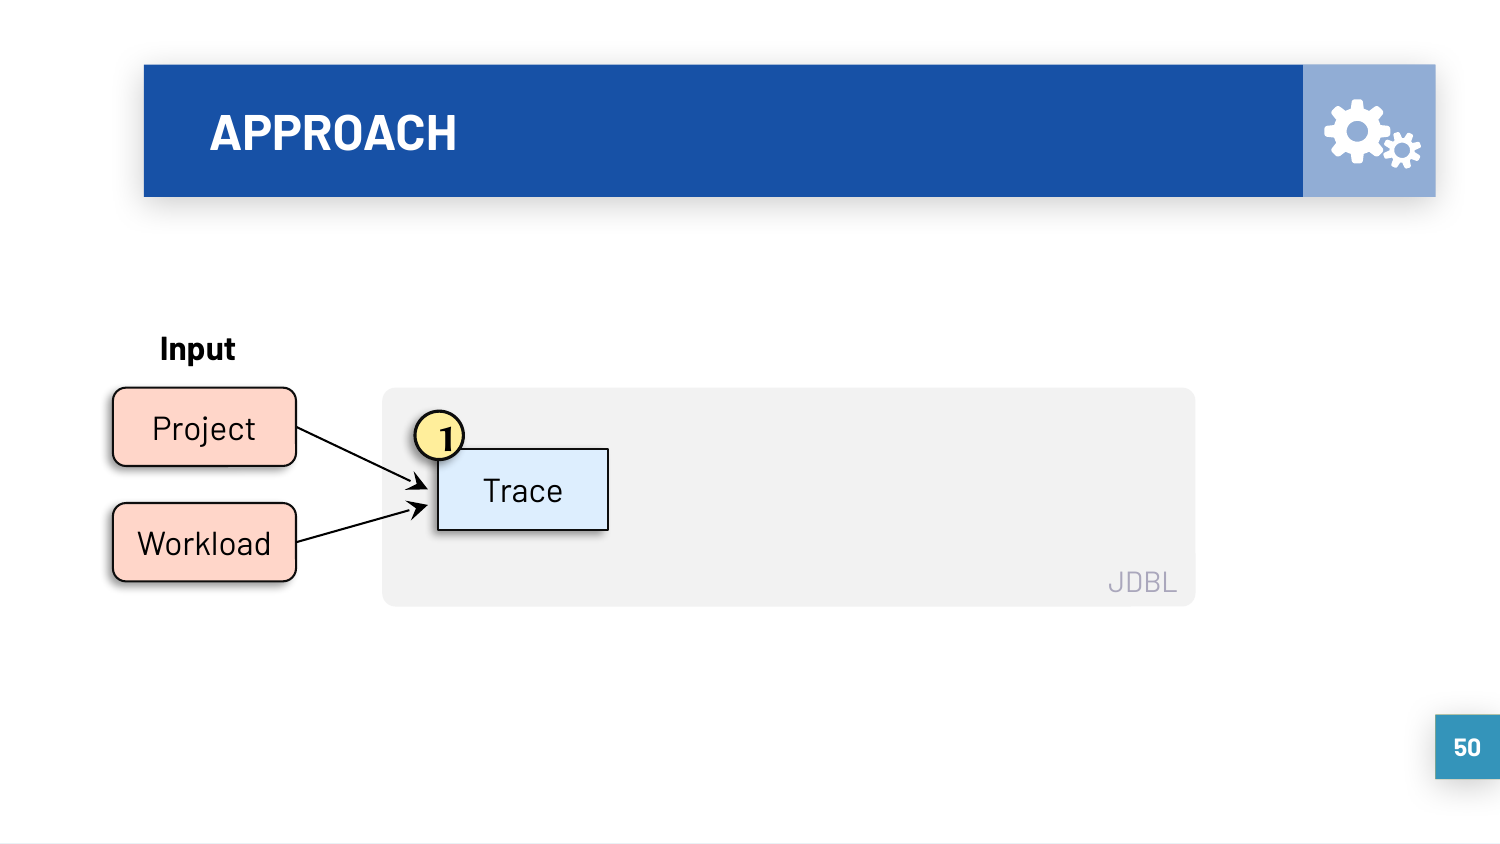

# APPROACH

Input
Project

1
Trace
Workload
JDBL
50